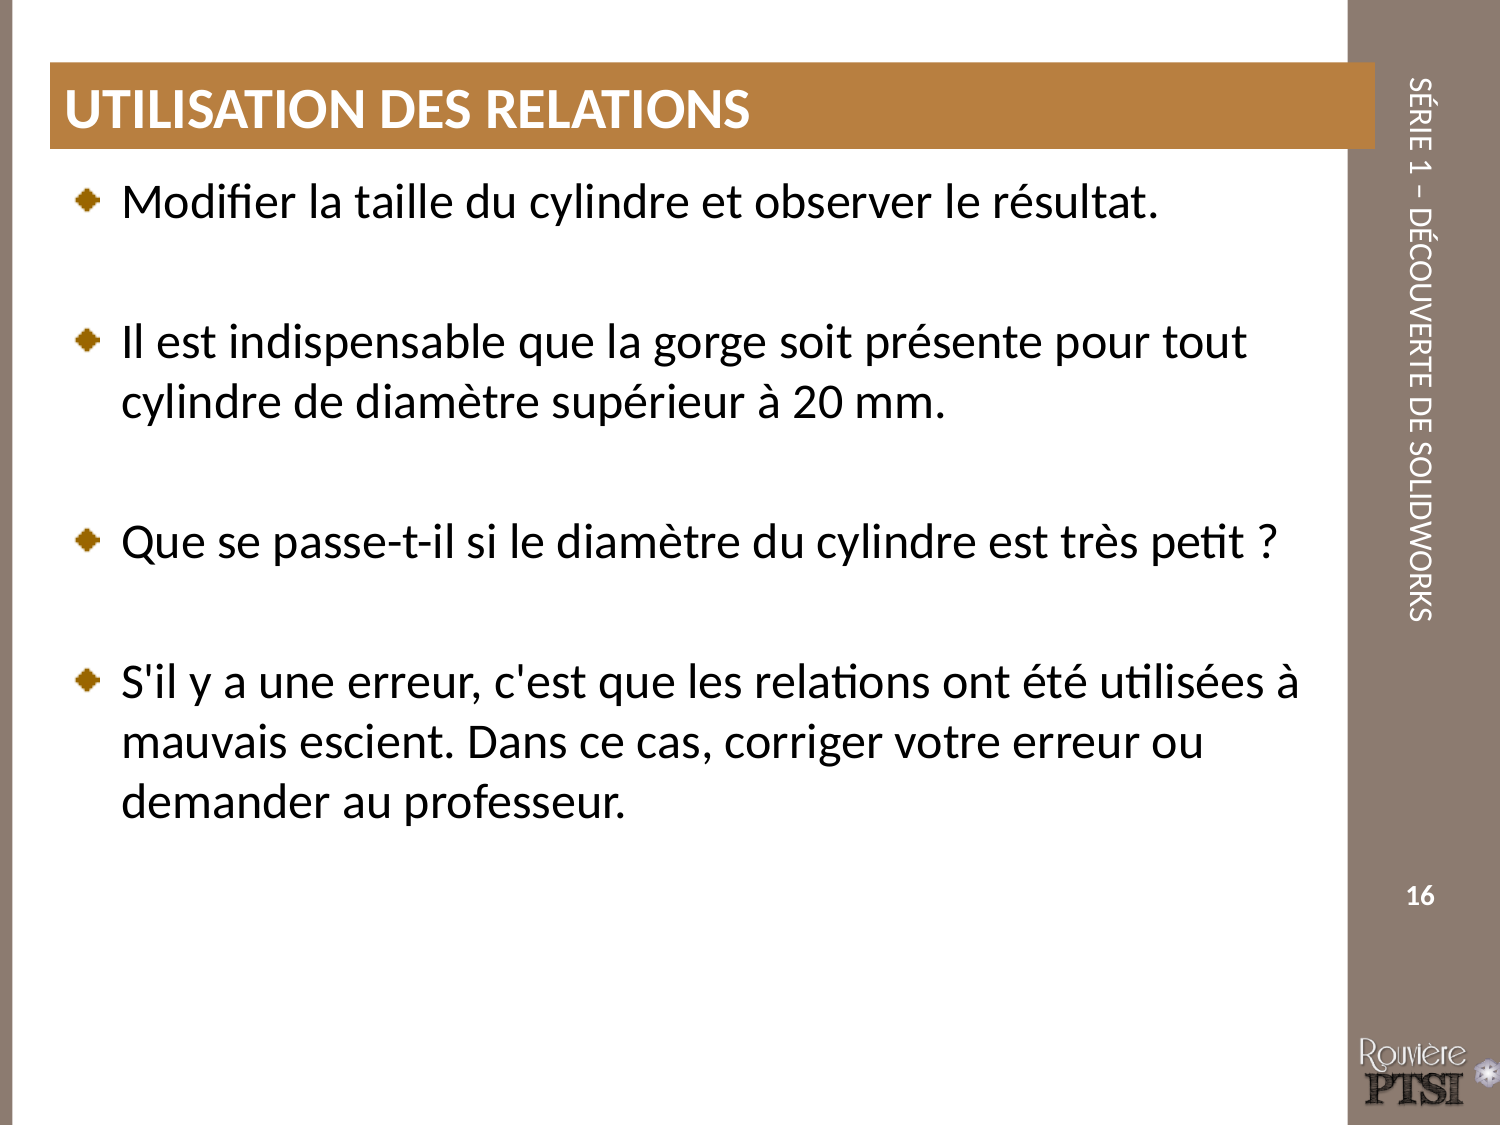

Utilisation des relations
Modifier la taille du cylindre et observer le résultat.

Il est indispensable que la gorge soit présente pour tout cylindre de diamètre supérieur à 20 mm.

Que se passe-t-il si le diamètre du cylindre est très petit ?

S'il y a une erreur, c'est que les relations ont été utilisées à mauvais escient. Dans ce cas, corriger votre erreur ou demander au professeur.
16